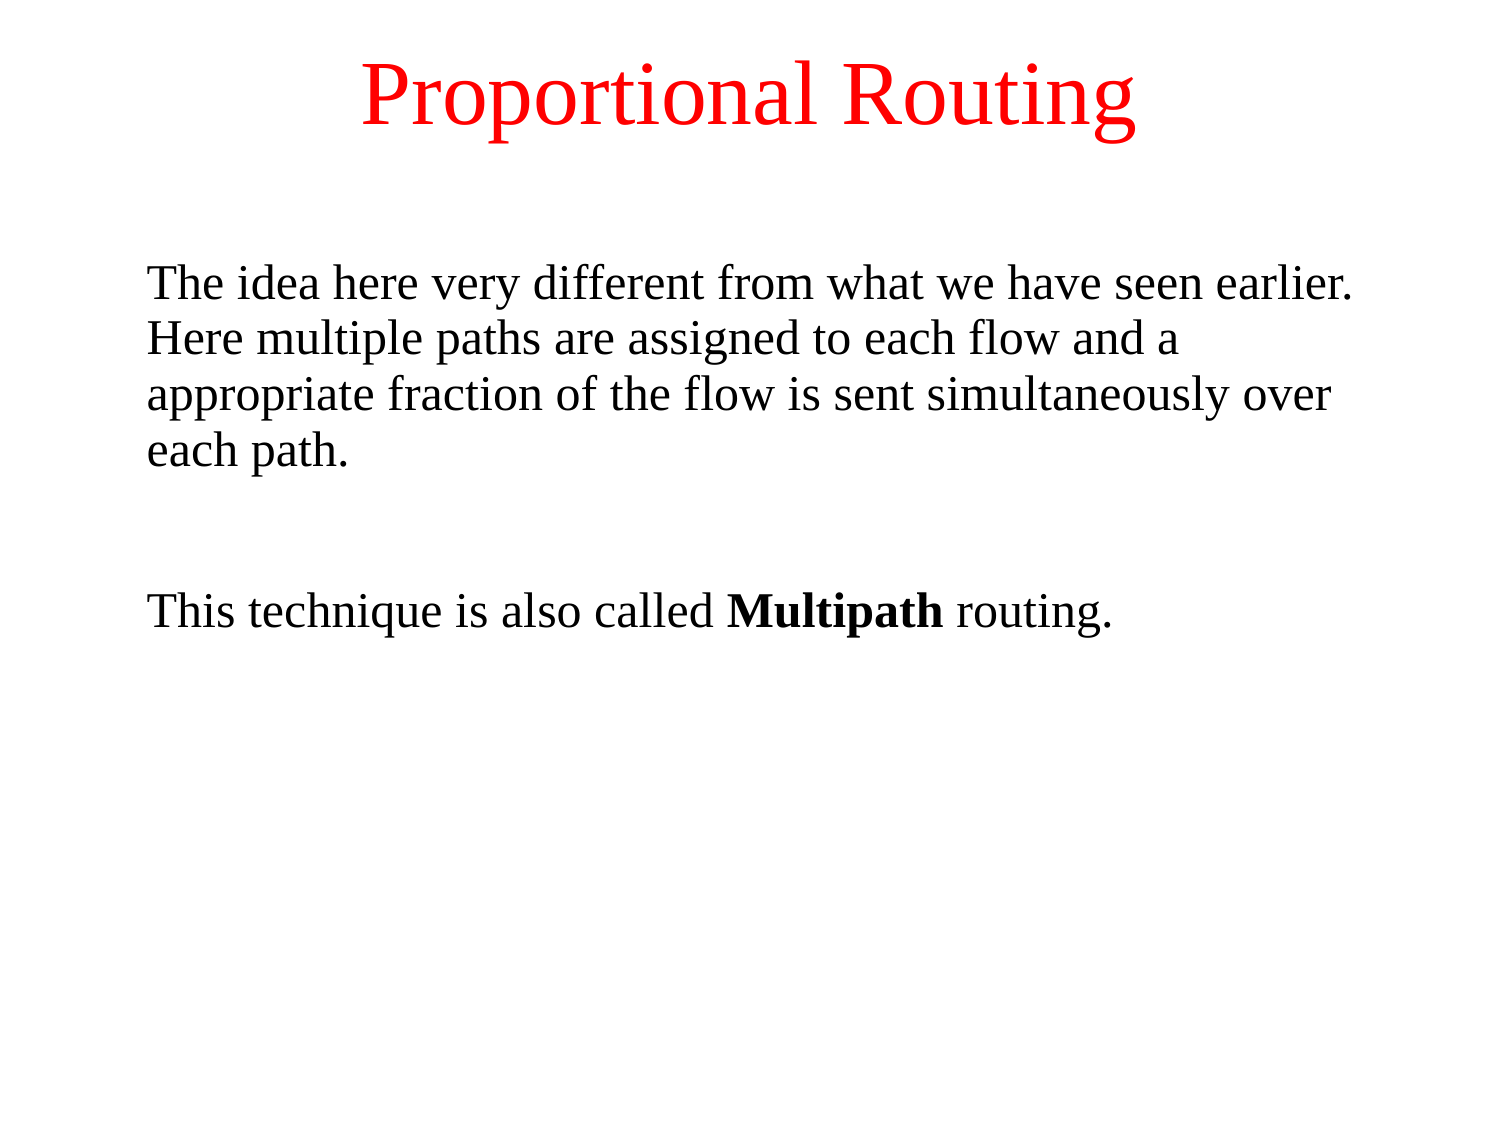

# Proportional Routing
The idea here very different from what we have seen earlier.  Here multiple paths are assigned to each flow and a appropriate fraction of the flow is sent simultaneously over each path.

This technique is also called Multipath routing.